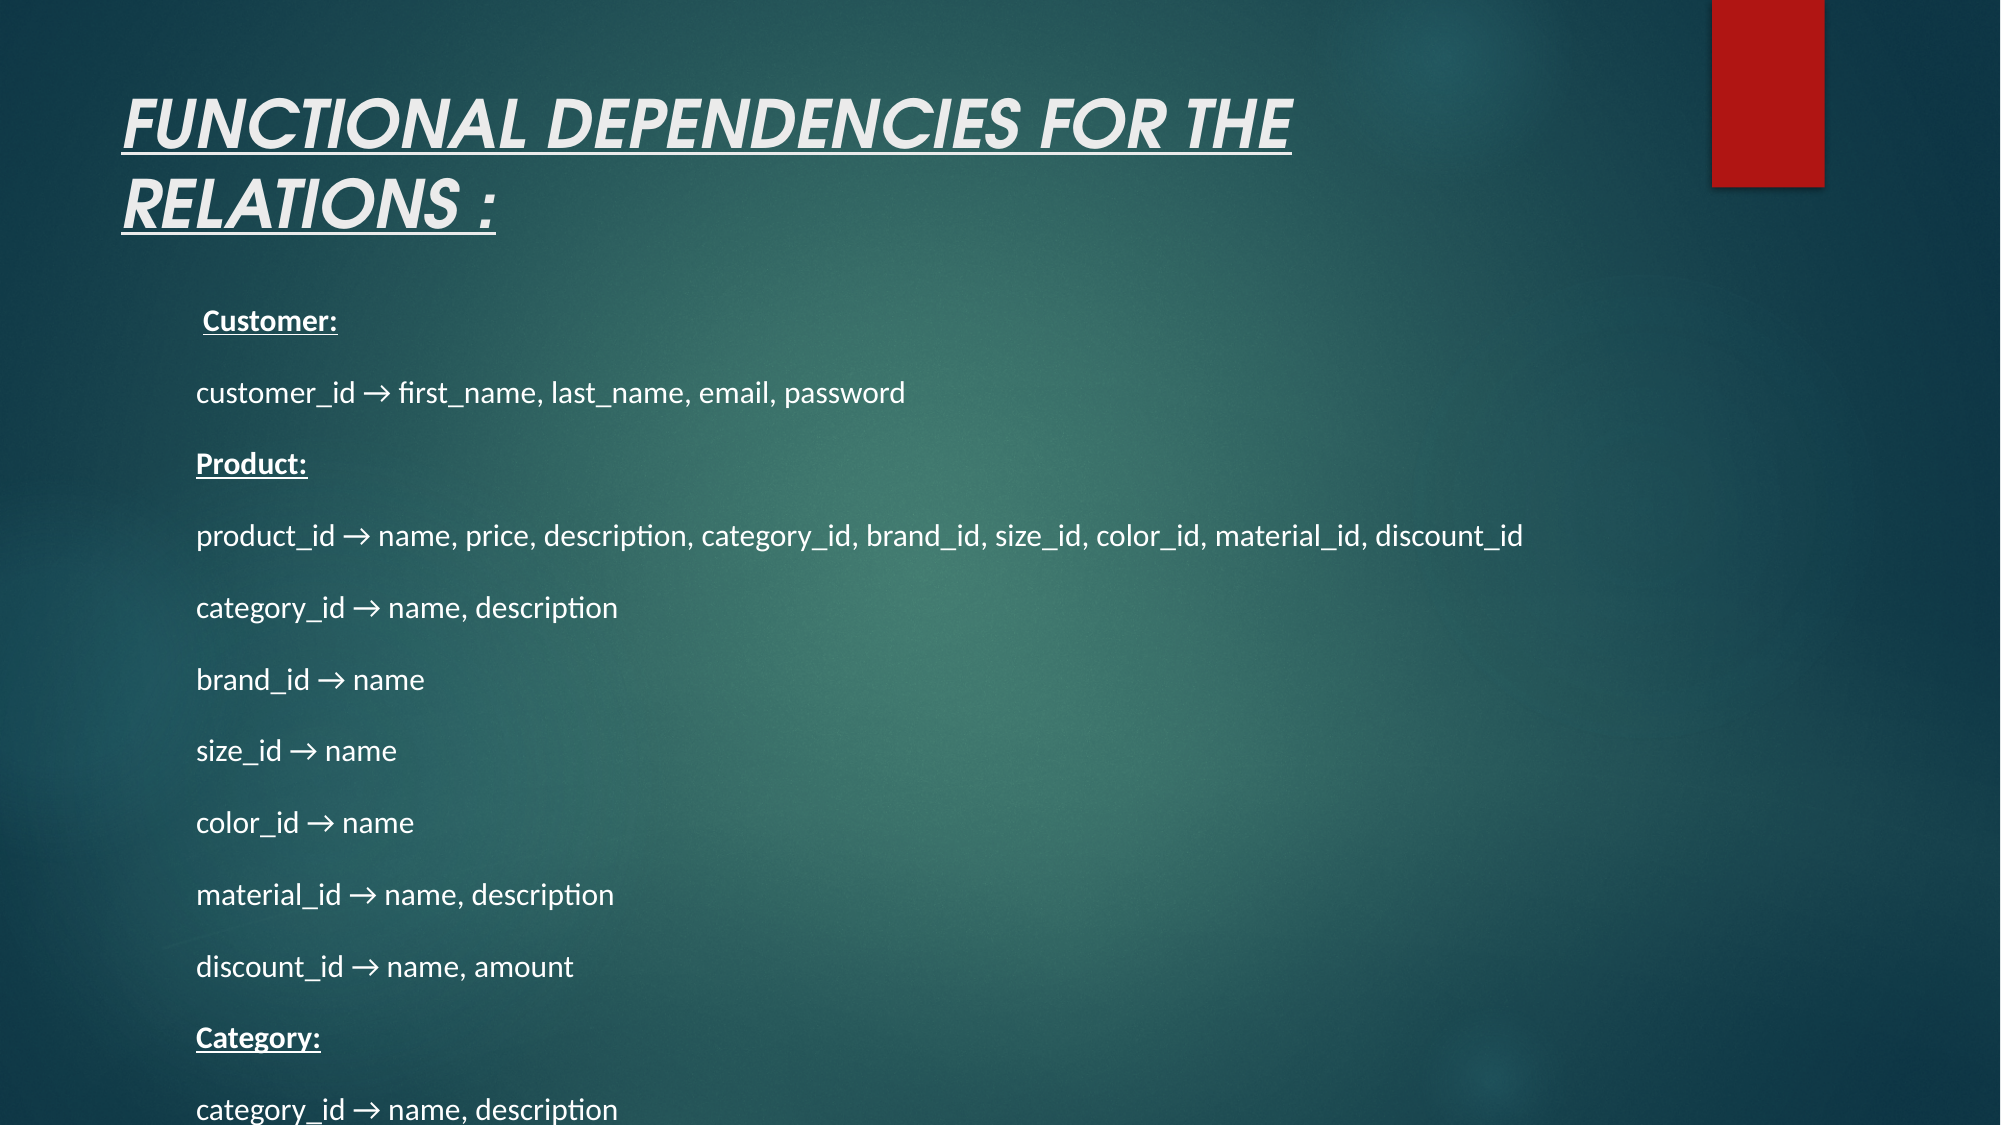

# FUNCTIONAL DEPENDENCIES FOR THE RELATIONS :
 Customer:
customer_id → first_name, last_name, email, password
Product:
product_id → name, price, description, category_id, brand_id, size_id, color_id, material_id, discount_id
category_id → name, description
brand_id → name
size_id → name
color_id → name
material_id → name, description
discount_id → name, amount
Category:
category_id → name, description